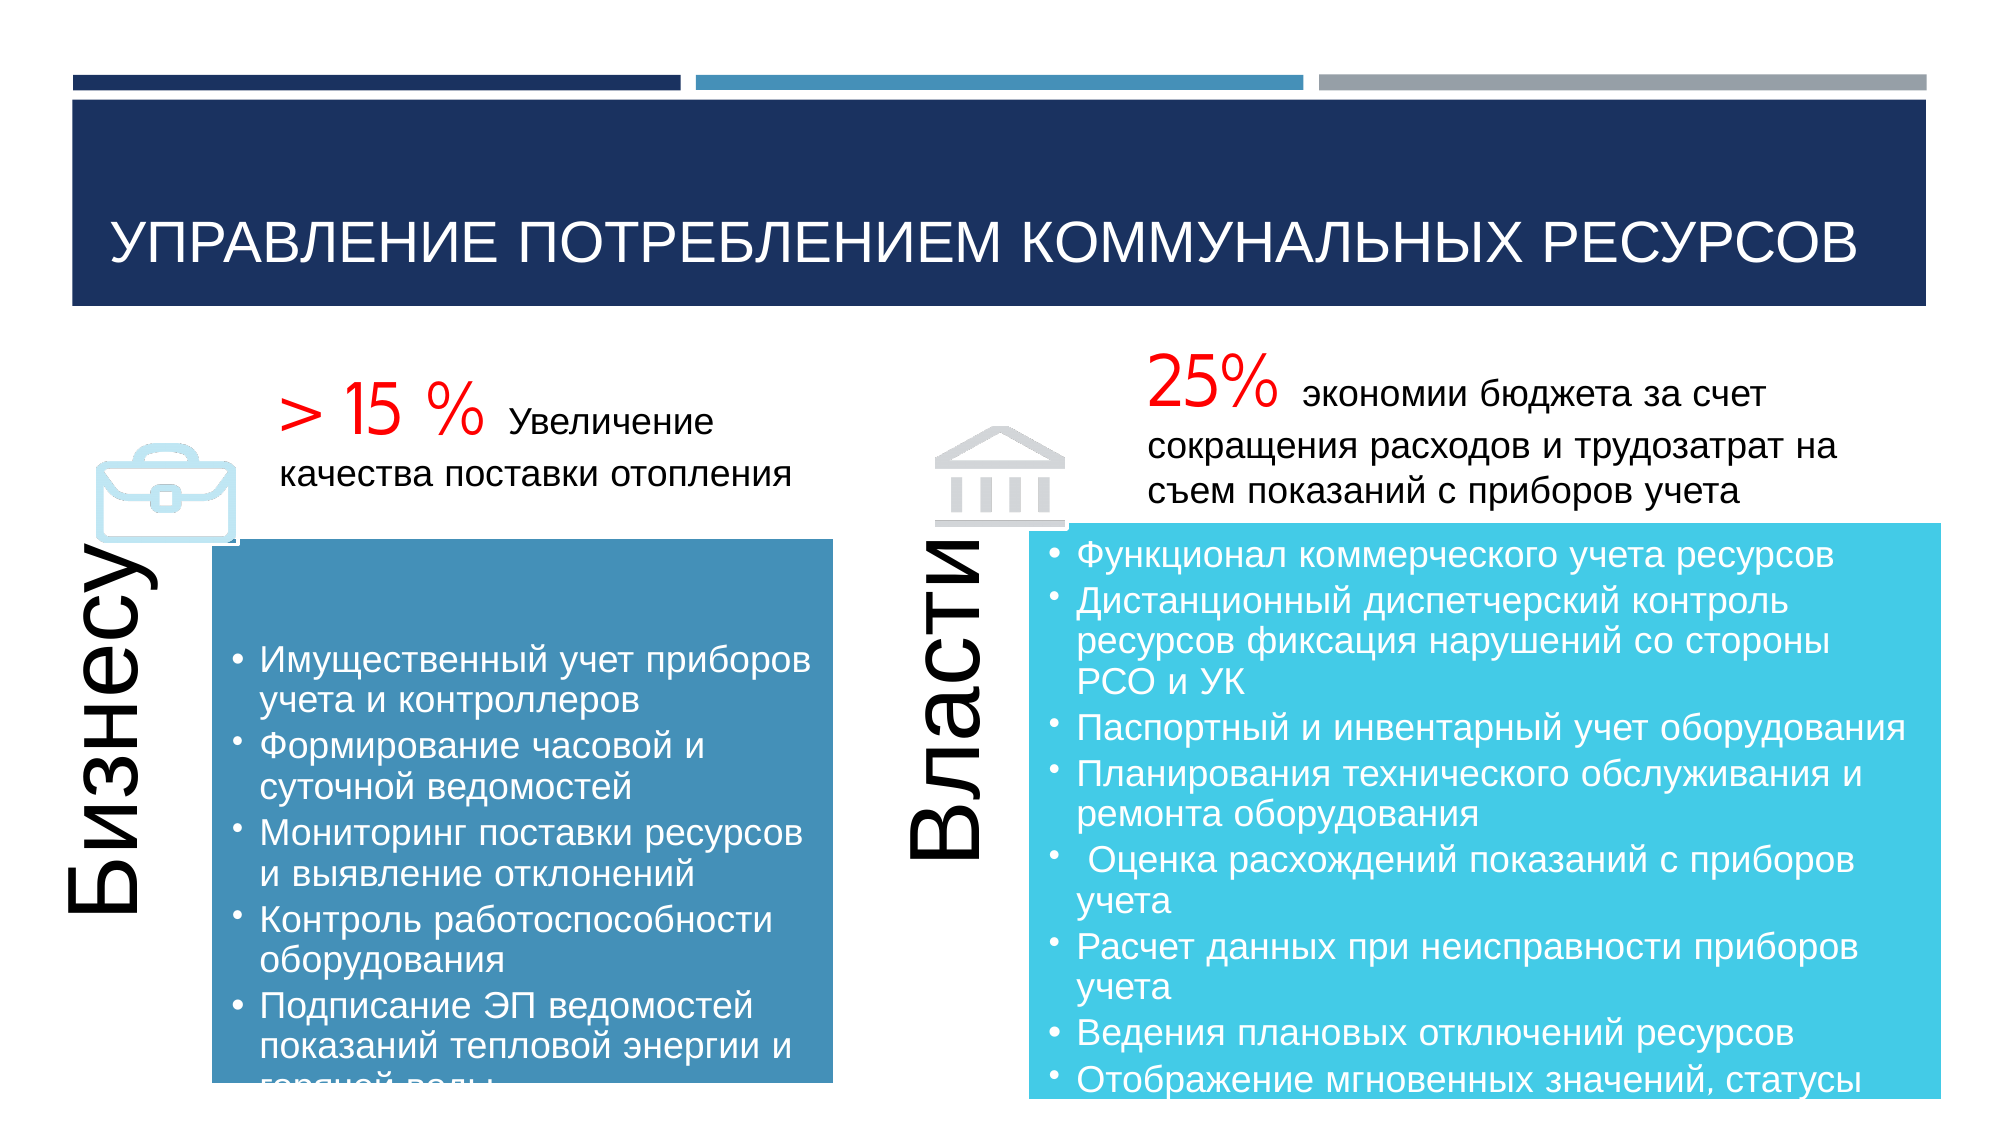

# УПРАВЛЕНИЕ ПОТРЕБЛЕНИЕМ КОММУНАЛЬНЫХ РЕСУРСОВ
25% экономии бюджета за счет сокращения расходов и трудозатрат на съем показаний с приборов учета
> 15 % Увеличение качества поставки отопления
Функционал коммерческого учета ресурсов
Дистанционный диспетчерский контроль ресурсов фиксация нарушений со стороны РСО и УК
Паспортный и инвентарный учет оборудования
Планирования технического обслуживания и ремонта оборудования
 Оценка расхождений показаний с приборов учета
Расчет данных при неисправности приборов учета
Ведения плановых отключений ресурсов
Отображение мгновенных значений, статусы нарядов и их исполнение, автоматическое обновление мобильного приложения «Ремонтник»

Имущественный учет приборов учета и контроллеров
Формирование часовой и суточной ведомостей
Мониторинг поставки ресурсов и выявление отклонений
Контроль работоспособности оборудования
Подписание ЭП ведомостей показаний тепловой энергии и горячей воды
Ведения договорных параметров ресурсов

Власти

Бизнесу